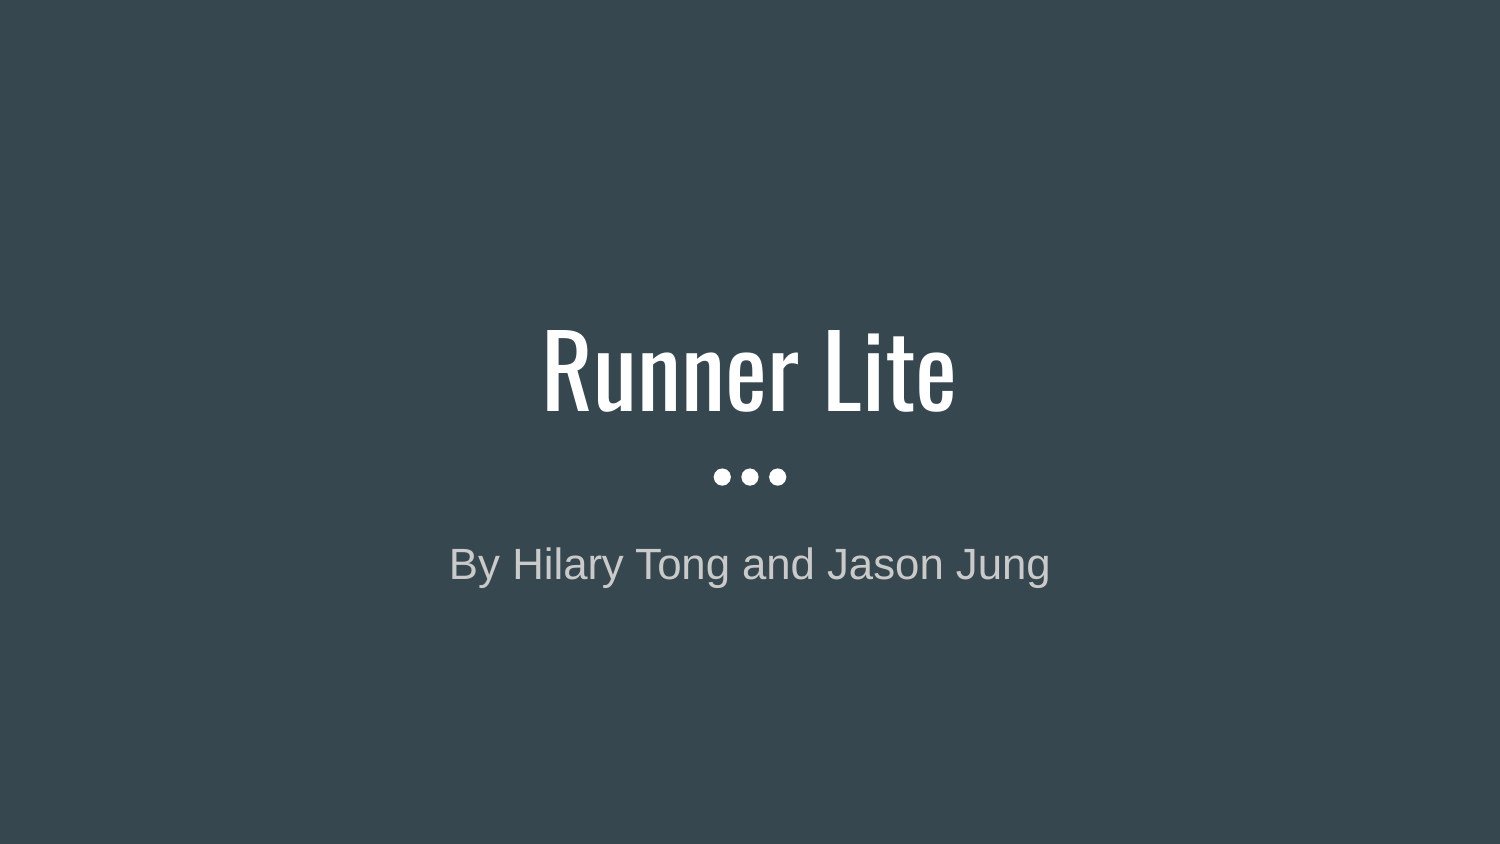

# Runner Lite
By Hilary Tong and Jason Jung